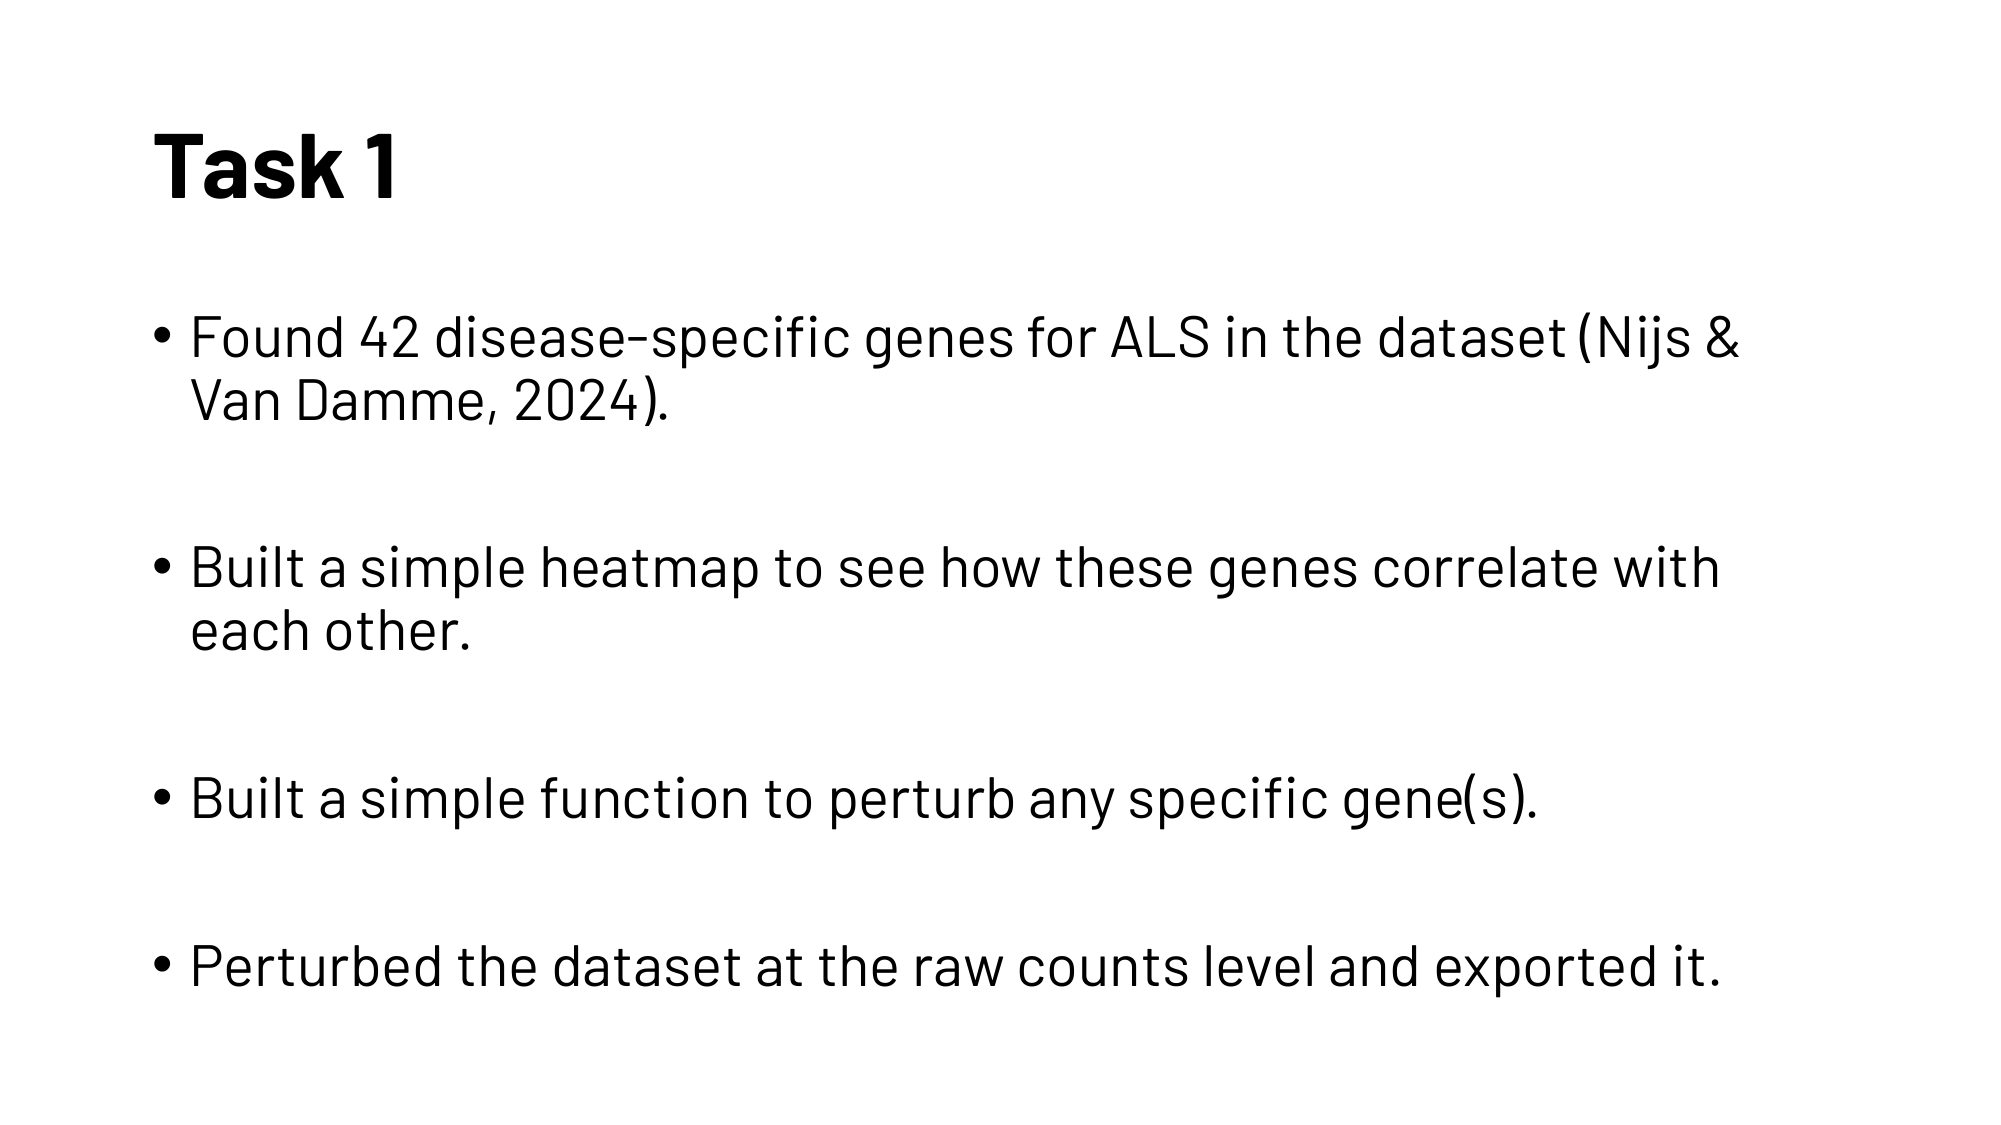

# Task 1
Found 42 disease-specific genes for ALS in the dataset (Nijs & Van Damme, 2024).

Built a simple heatmap to see how these genes correlate with each other.

Built a simple function to perturb any specific gene(s).

Perturbed the dataset at the raw counts level and exported it.